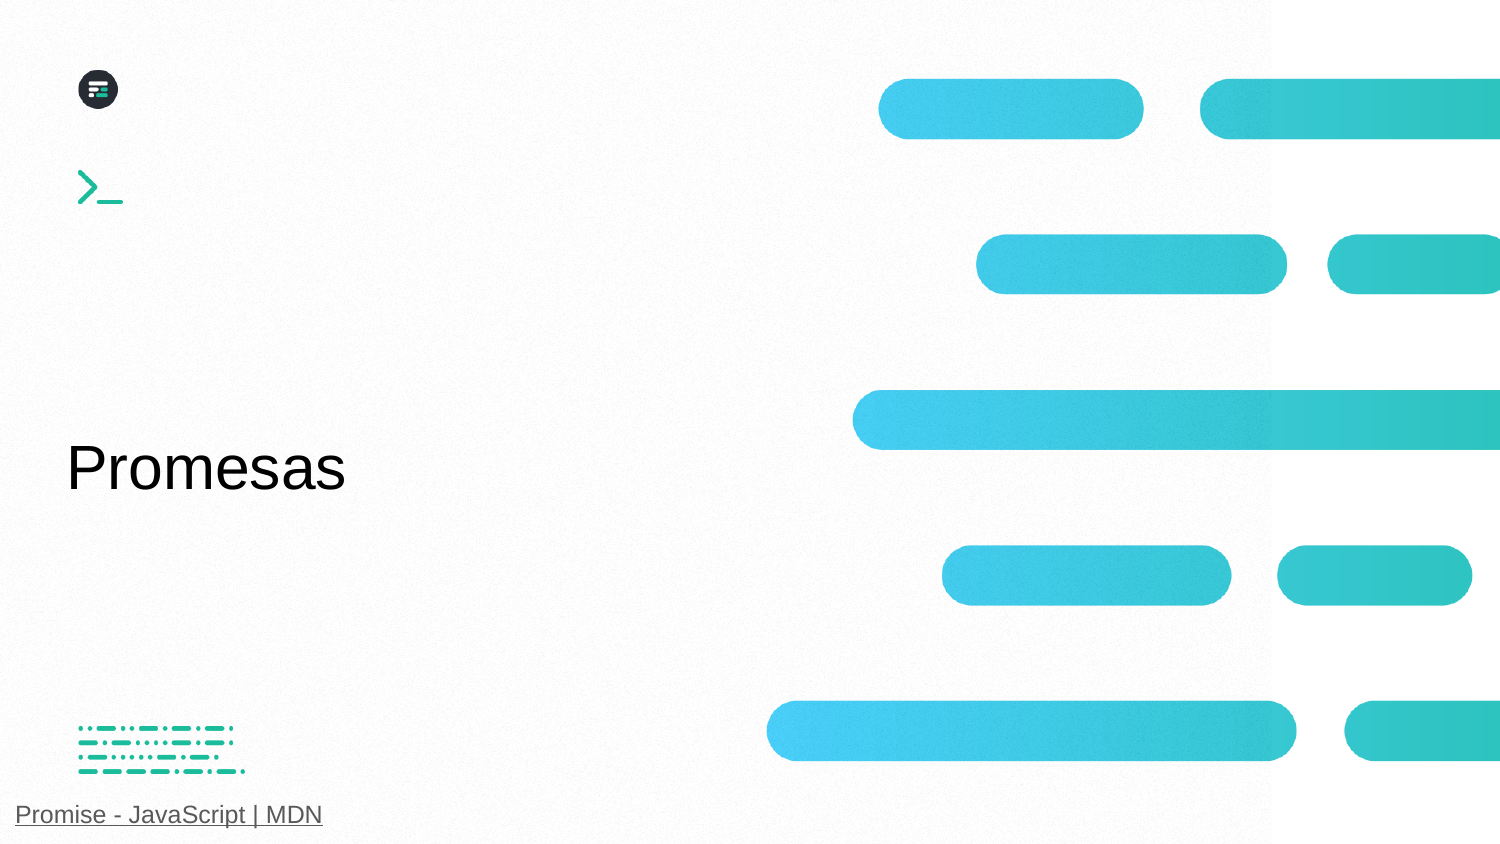

# Promesas
Promise - JavaScript | MDN